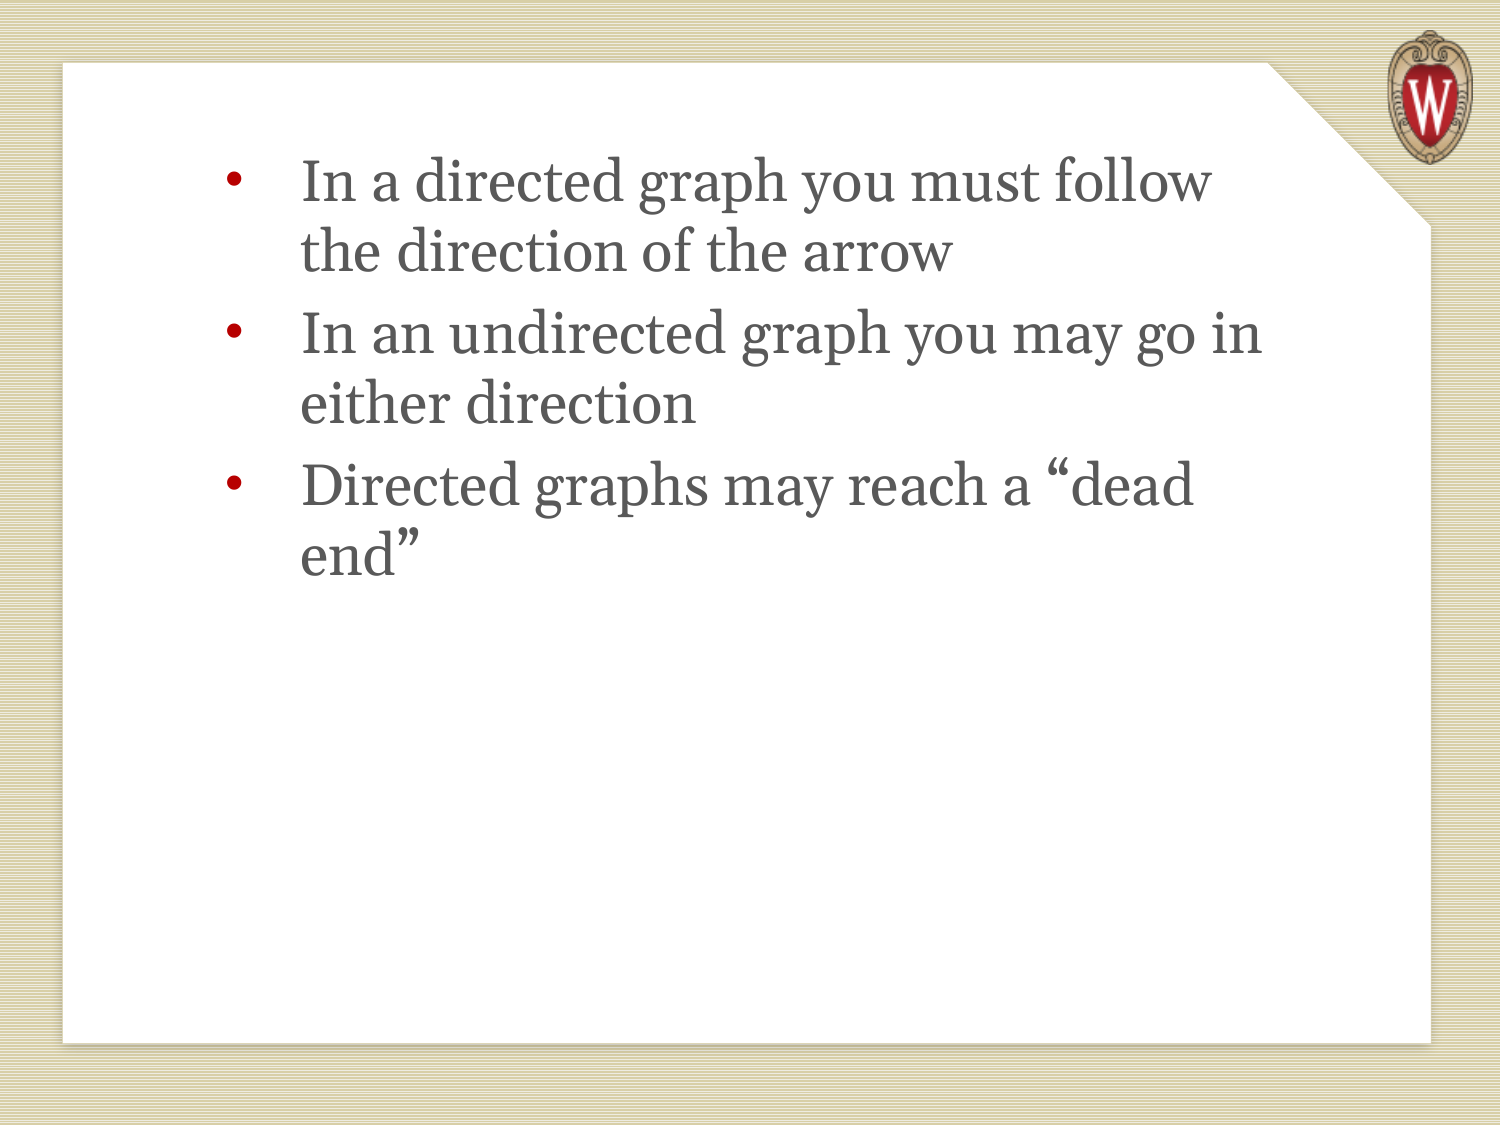

In a directed graph you must follow the direction of the arrow
In an undirected graph you may go in either direction
Directed graphs may reach a “dead end”